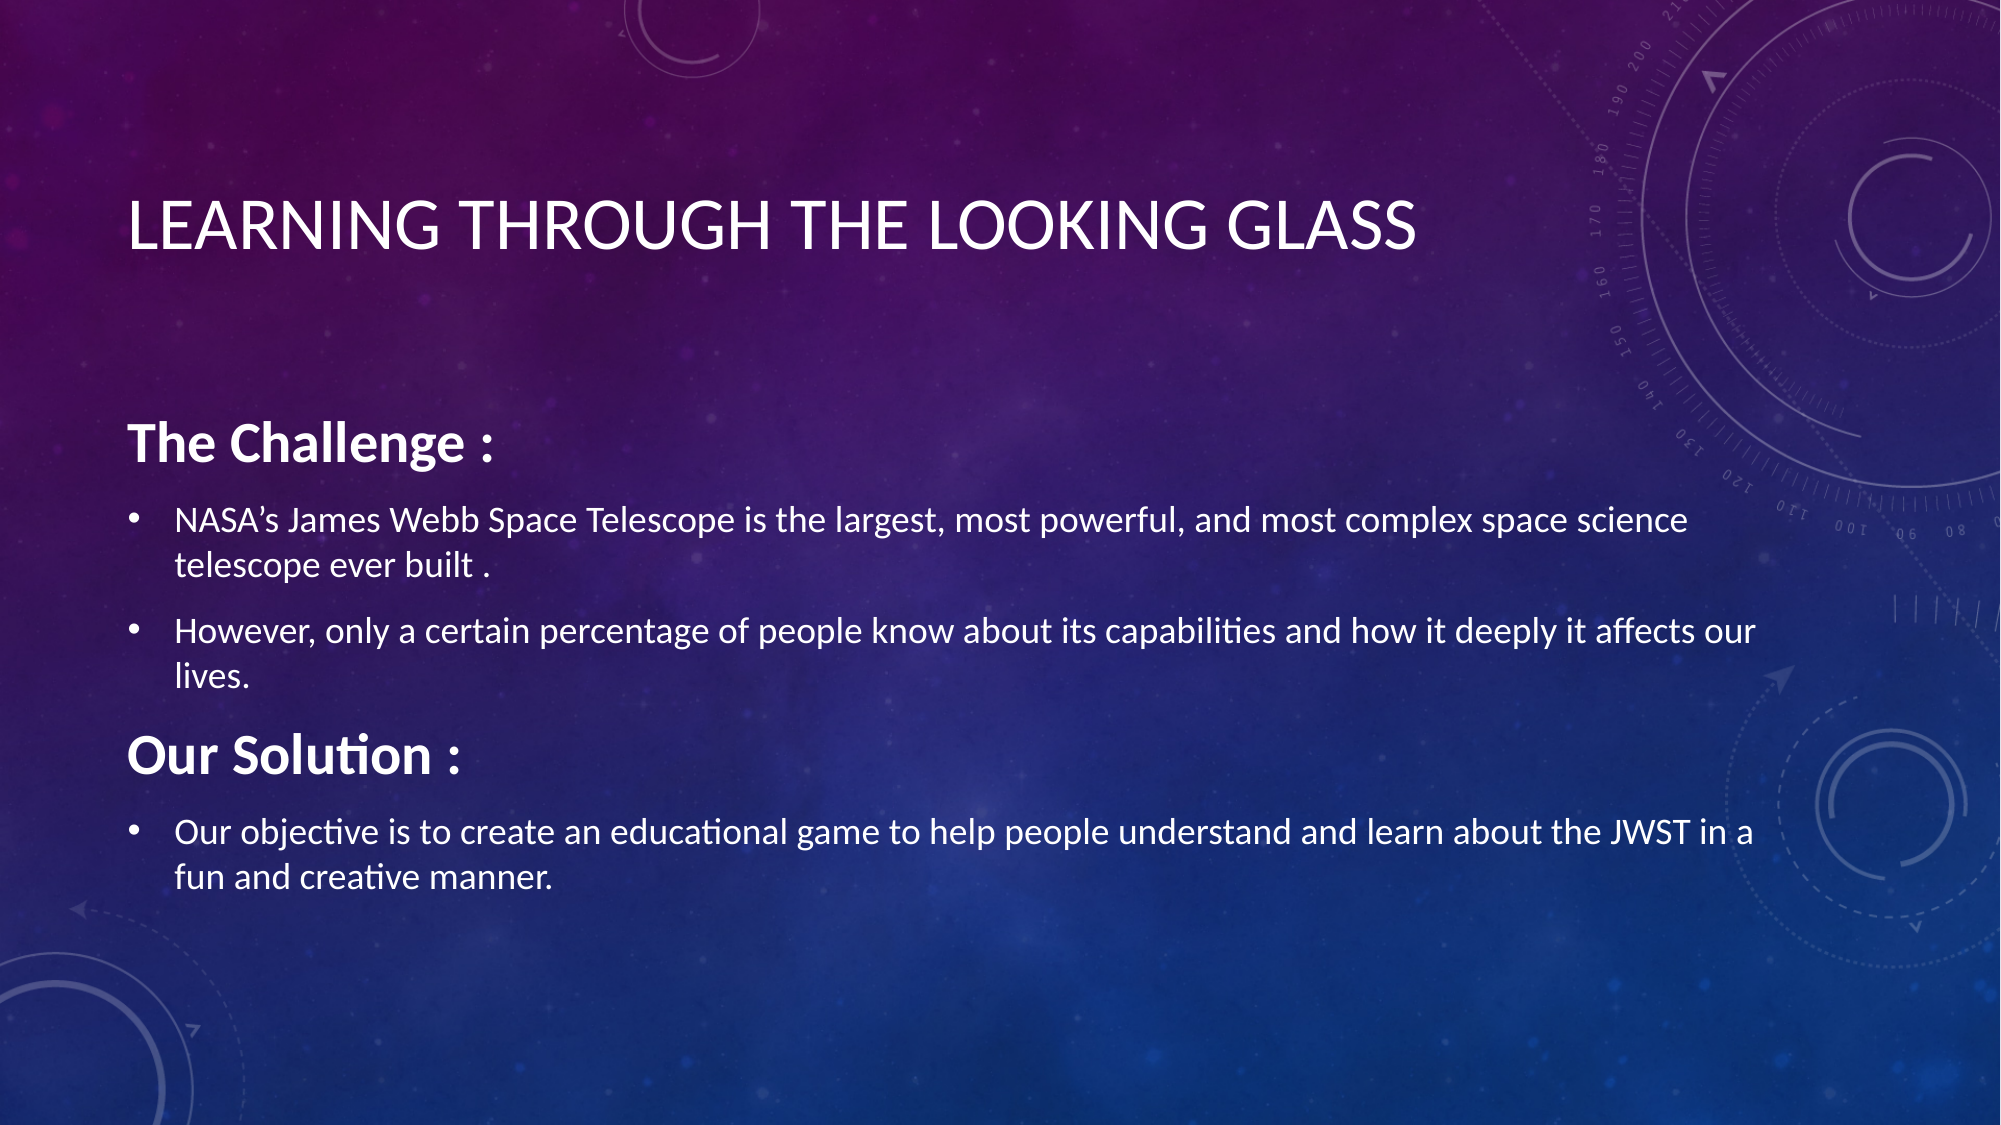

# Learning through the looking glass
The Challenge :
NASA’s James Webb Space Telescope is the largest, most powerful, and most complex space science telescope ever built .
However, only a certain percentage of people know about its capabilities and how it deeply it affects our lives.
Our Solution :
Our objective is to create an educational game to help people understand and learn about the JWST in a fun and creative manner.